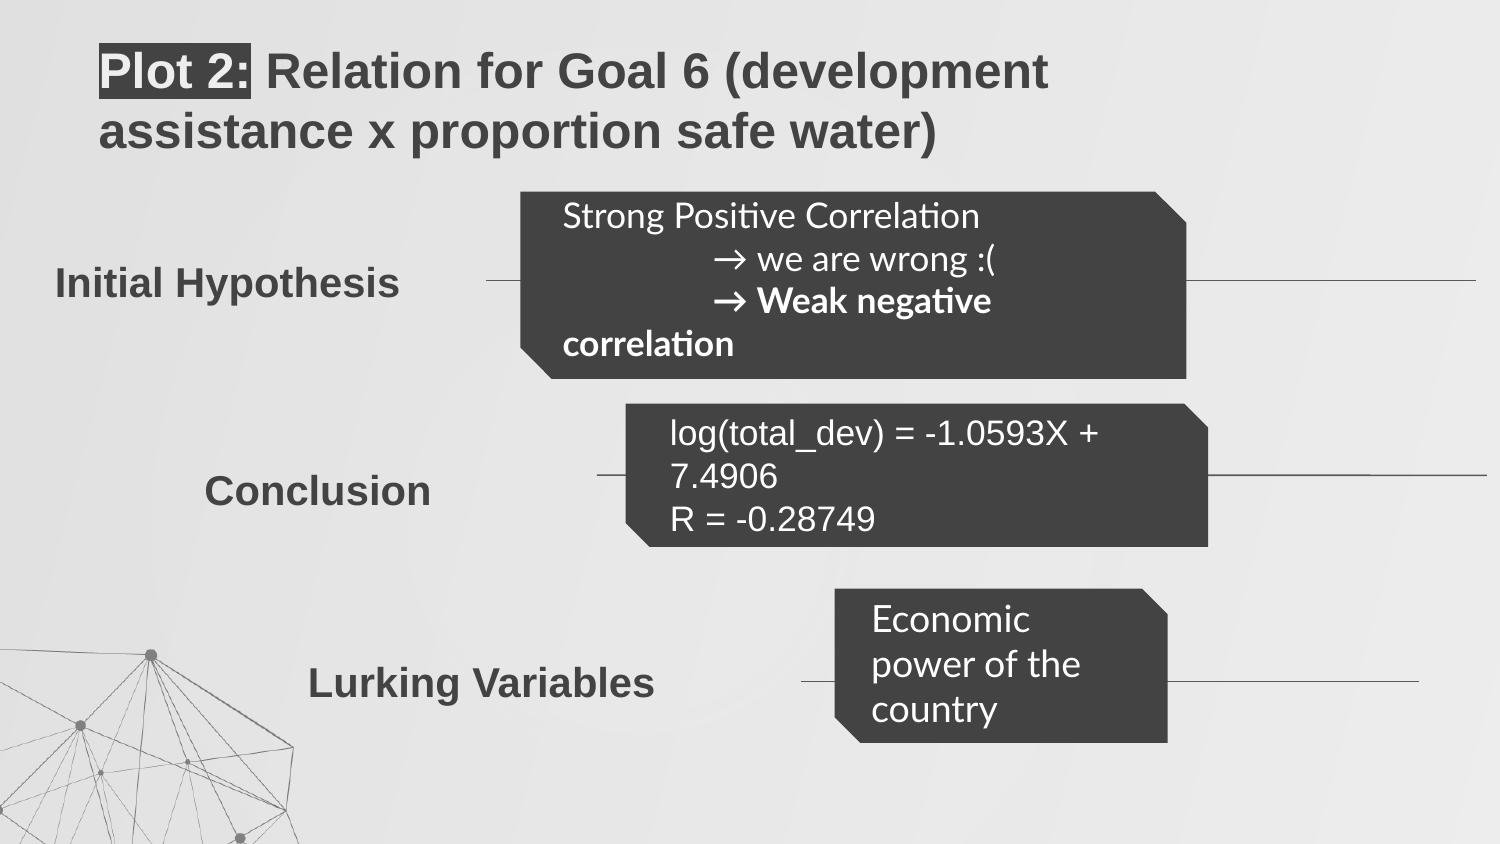

# Plot 2: Relation for Goal 6 (development assistance x proportion safe water)

Strong Positive Correlation
	→ we are wrong :(
	→ Weak negative correlation
Initial Hypothesis

Conclusion
log(total_dev) = -1.0593X + 7.4906
R = -0.28749

Economic power of the country
Lurking Variables